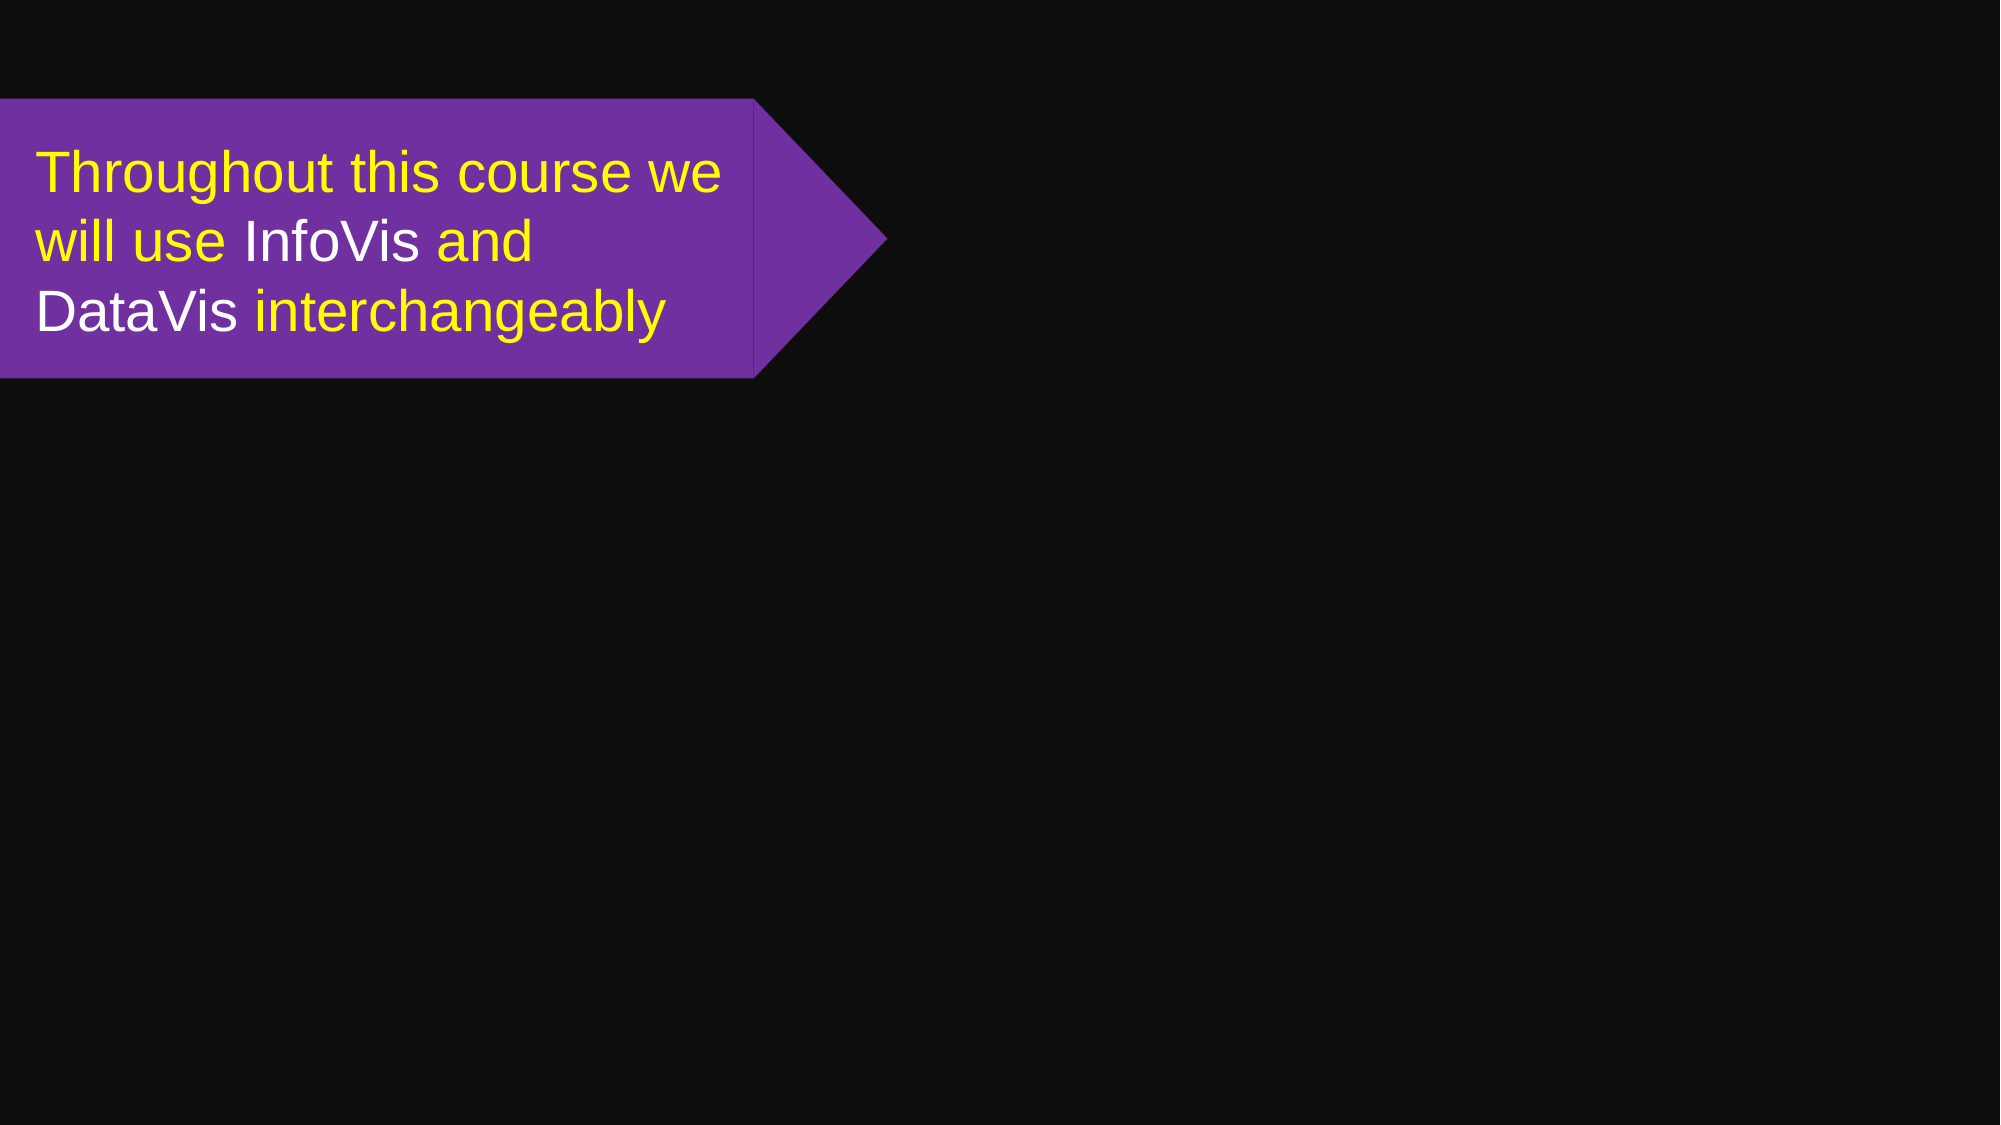

Throughout this course we will use InfoVis and DataVis interchangeably